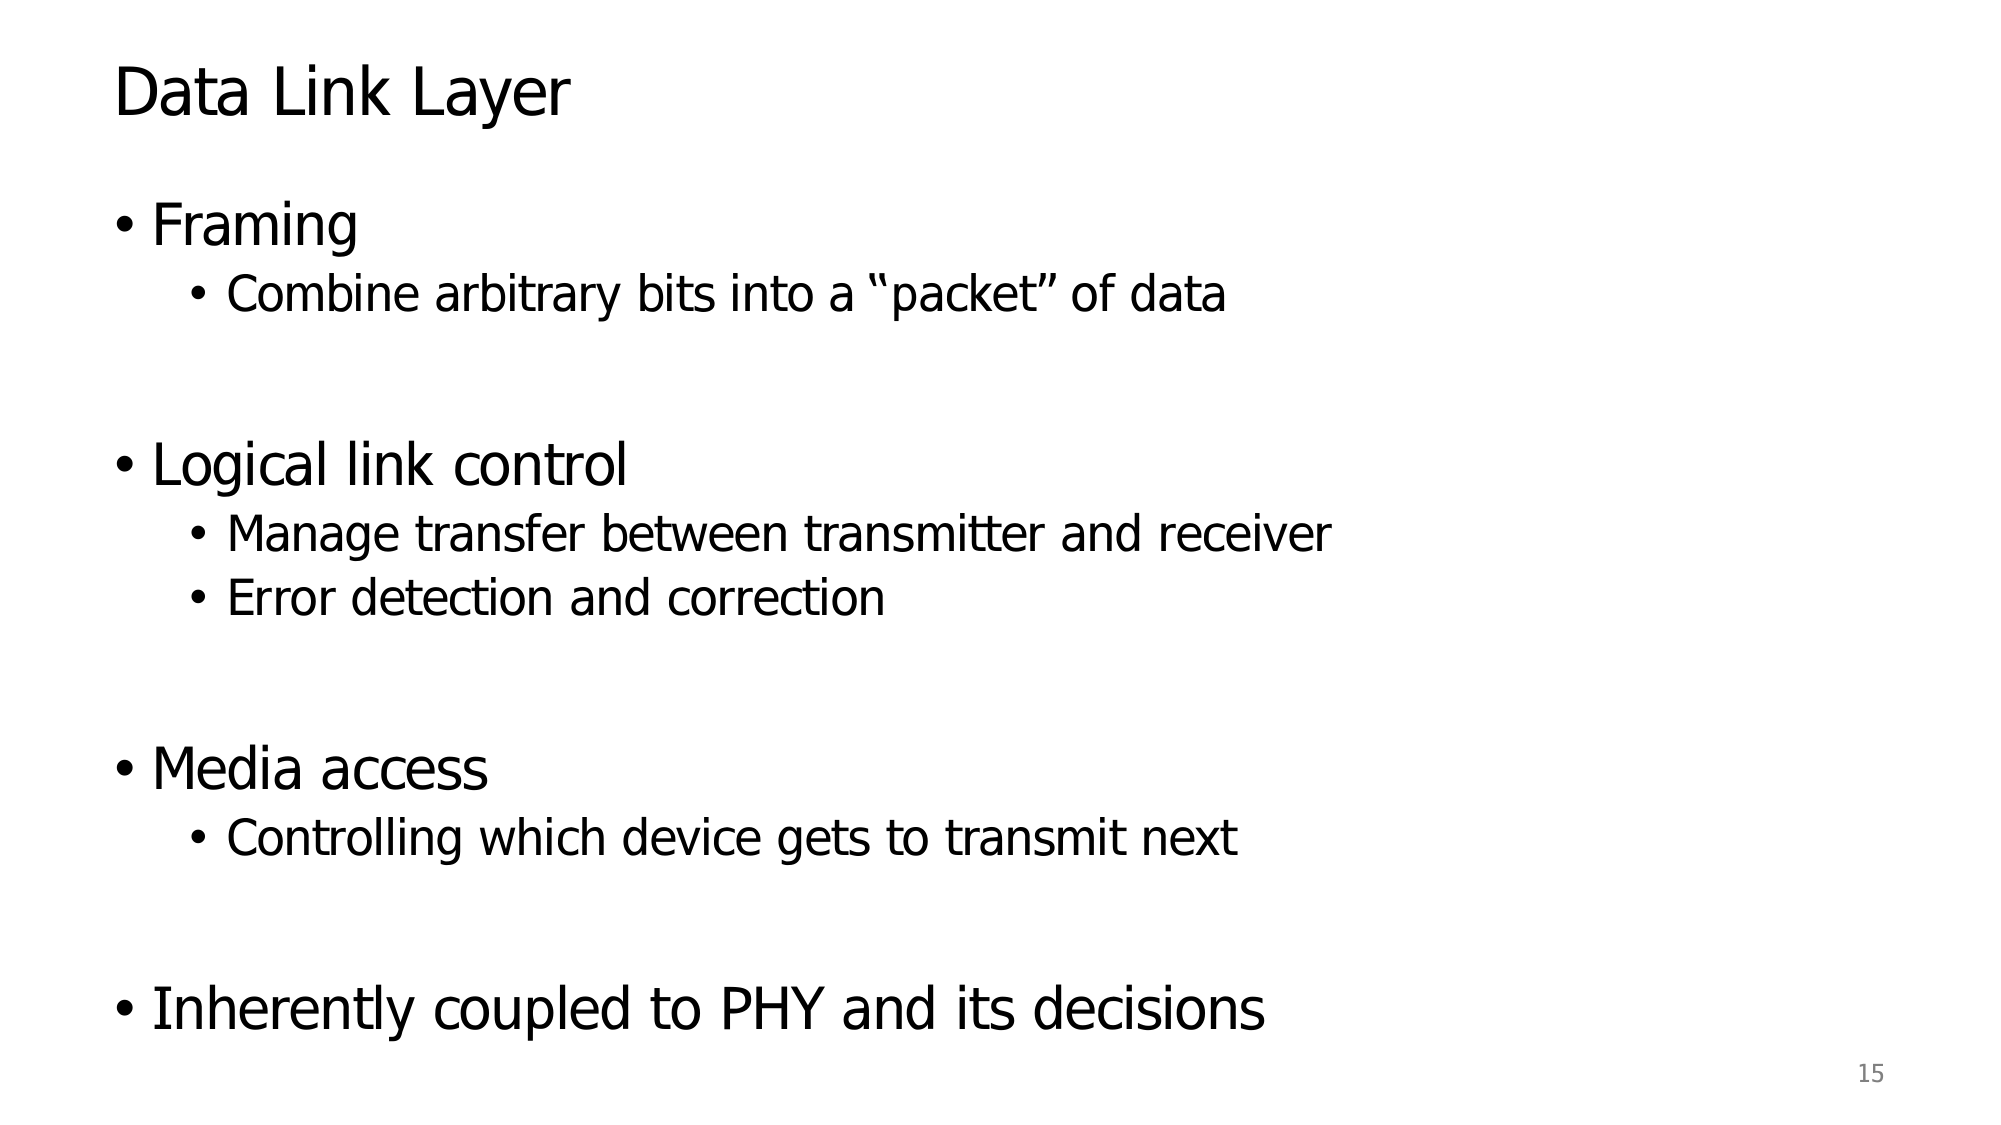

# Data Link Layer
Framing
Combine arbitrary bits into a “packet” of data

Logical link control
Manage transfer between transmitter and receiver
Error detection and correction

Media access
Controlling which device gets to transmit next

Inherently coupled to PHY and its decisions
15